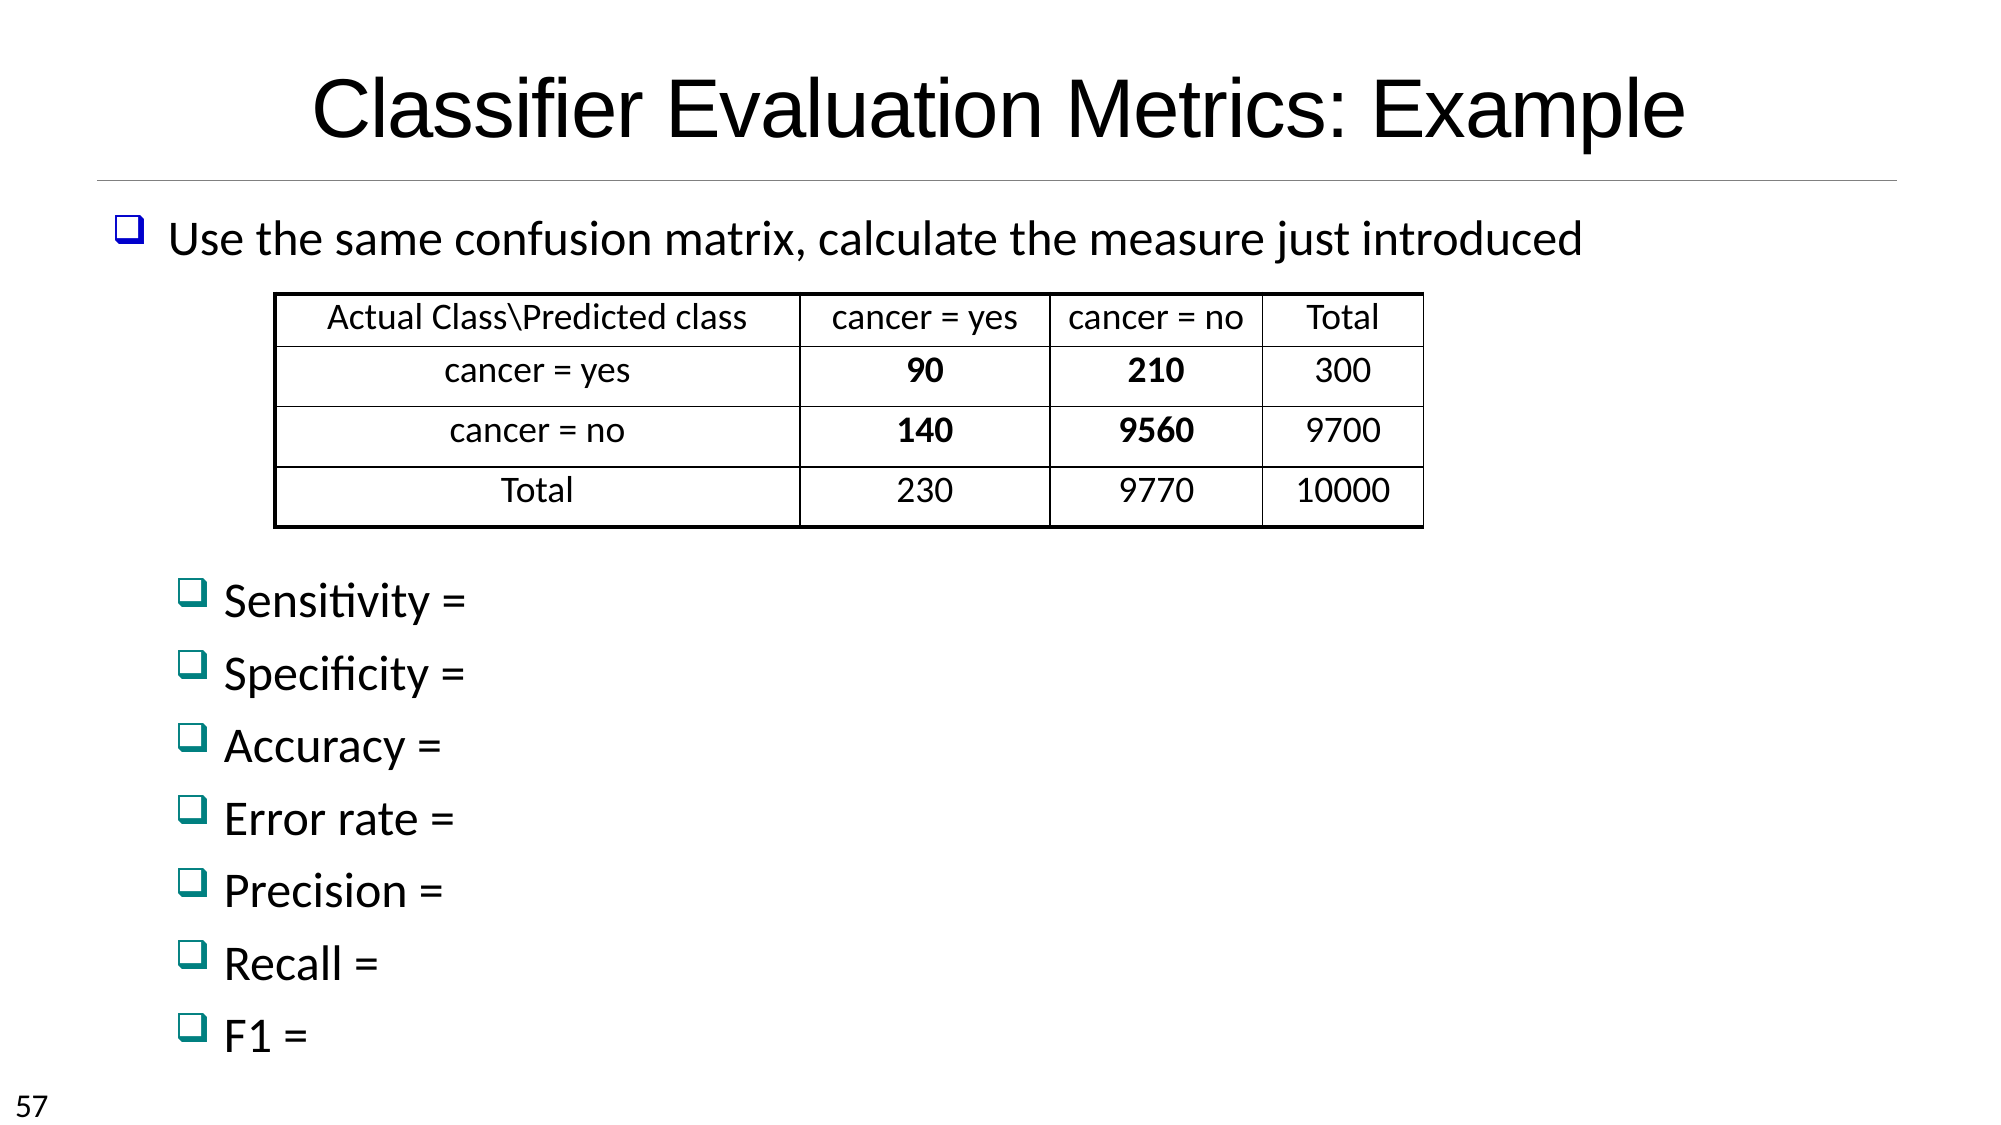

# Classifier Evaluation Metrics: Example
Use the same confusion matrix, calculate the measure just introduced

Sensitivity =
Specificity =
Accuracy =
Error rate =
Precision =
Recall =
F1 =
| Actual Class\Predicted class | cancer = yes | cancer = no | Total |
| --- | --- | --- | --- |
| cancer = yes | 90 | 210 | 300 |
| cancer = no | 140 | 9560 | 9700 |
| Total | 230 | 9770 | 10000 |